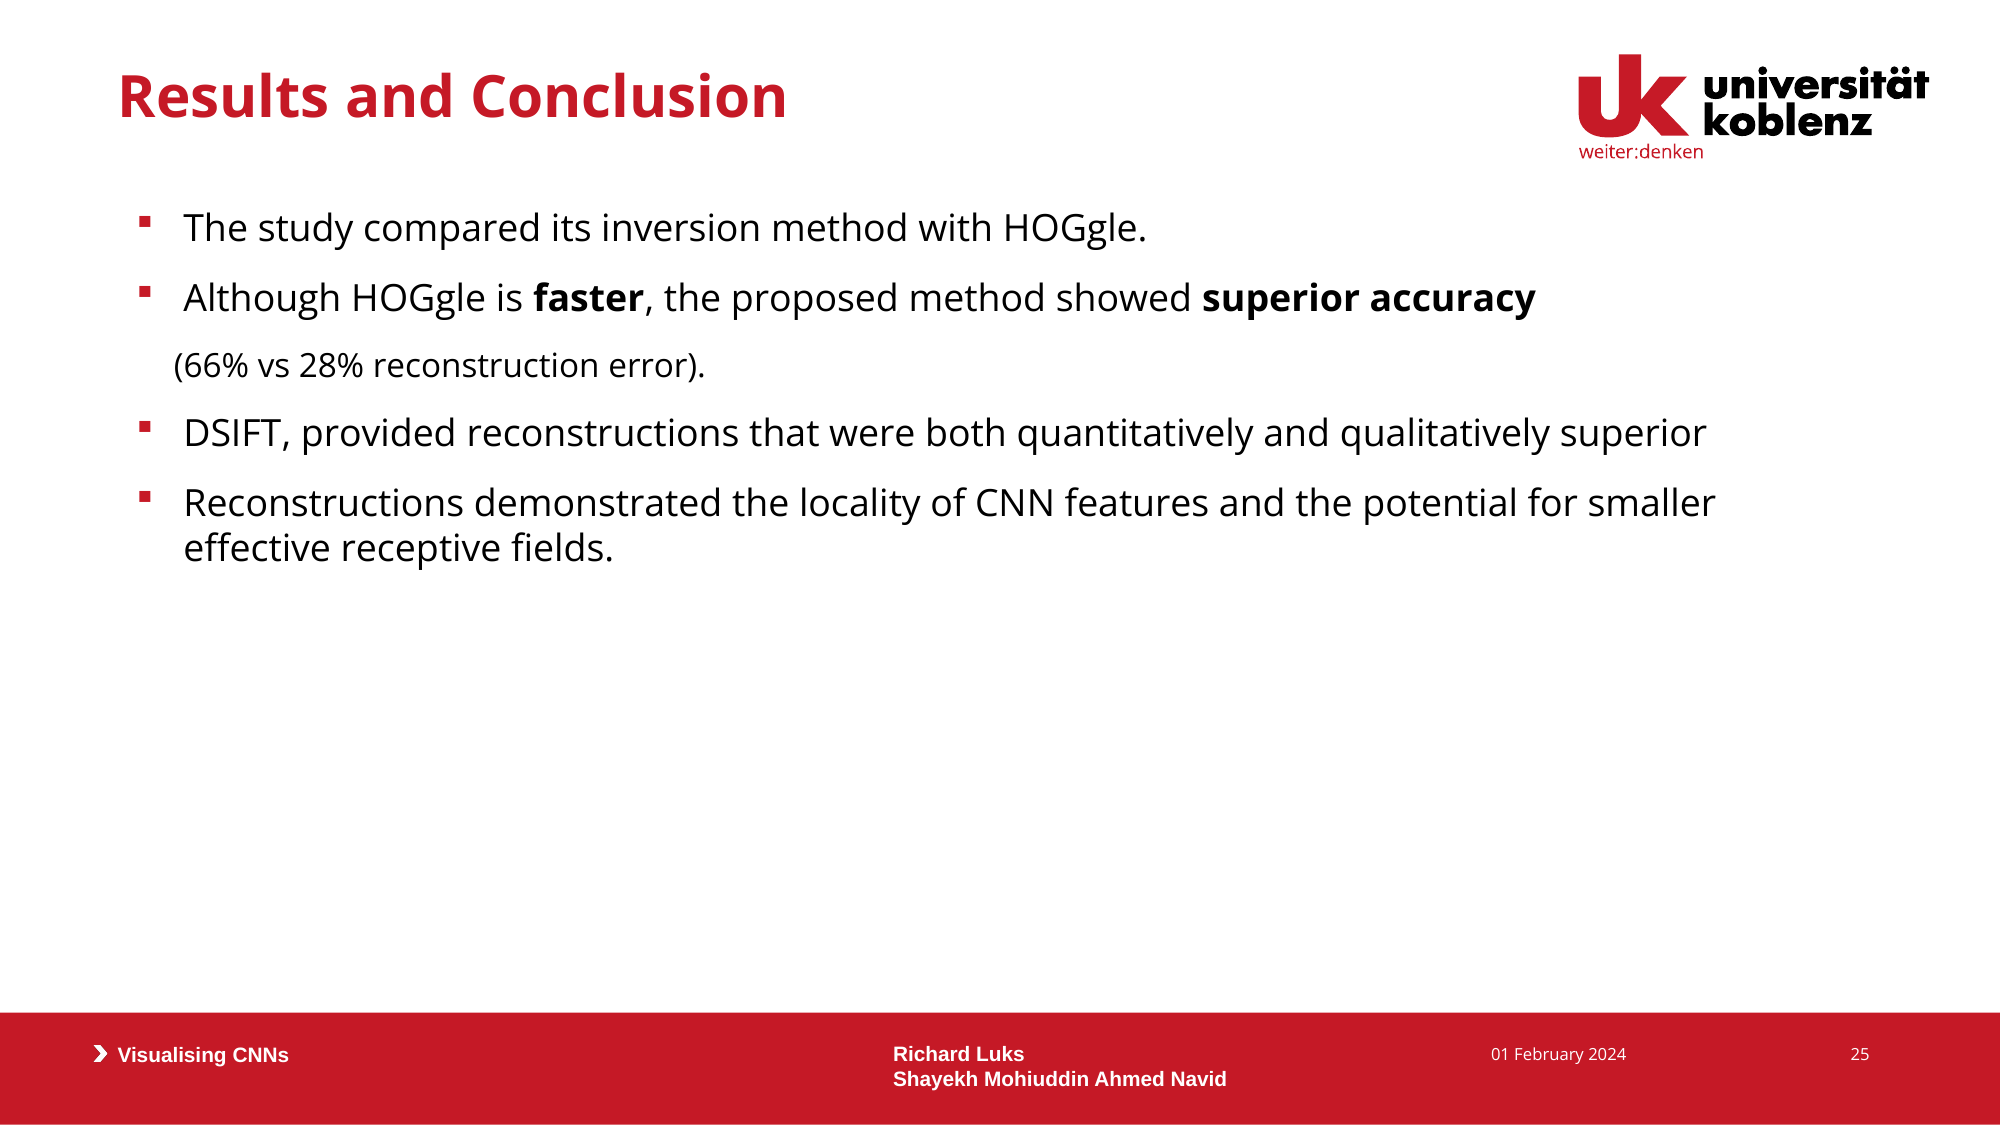

# Results and Conclusion
The study compared its inversion method with HOGgle.
Although HOGgle is faster, the proposed method showed superior accuracy
(66% vs 28% reconstruction error).
DSIFT, provided reconstructions that were both quantitatively and qualitatively superior
Reconstructions demonstrated the locality of CNN features and the potential for smaller effective receptive fields.